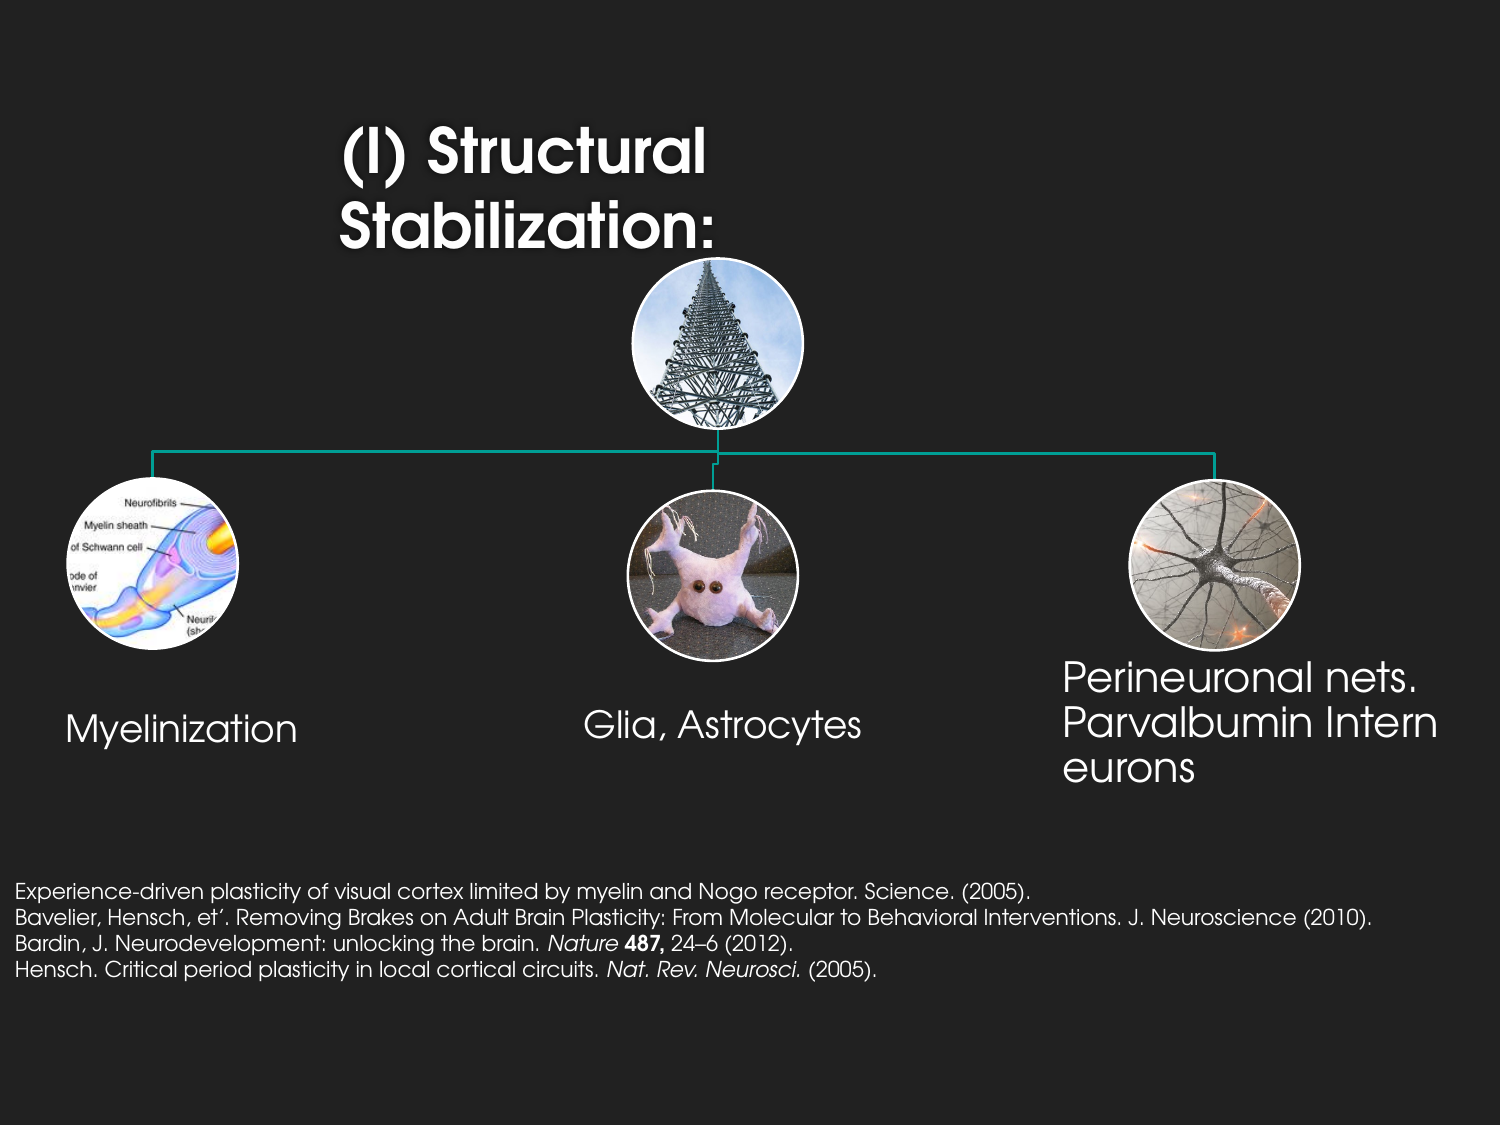

(I) Structural Stabilization:

Myelinization
Glia, Astrocytes
Perineuronal nets. Parvalbumin Interneurons
Experience-driven plasticity of visual cortex limited by myelin and Nogo receptor. Science. (2005).
Bavelier, Hensch, et’. Removing Brakes on Adult Brain Plasticity: From Molecular to Behavioral Interventions. J. Neuroscience (2010).
Bardin, J. Neurodevelopment: unlocking the brain. Nature 487, 24–6 (2012).
Hensch. Critical period plasticity in local cortical circuits. Nat. Rev. Neurosci. (2005).